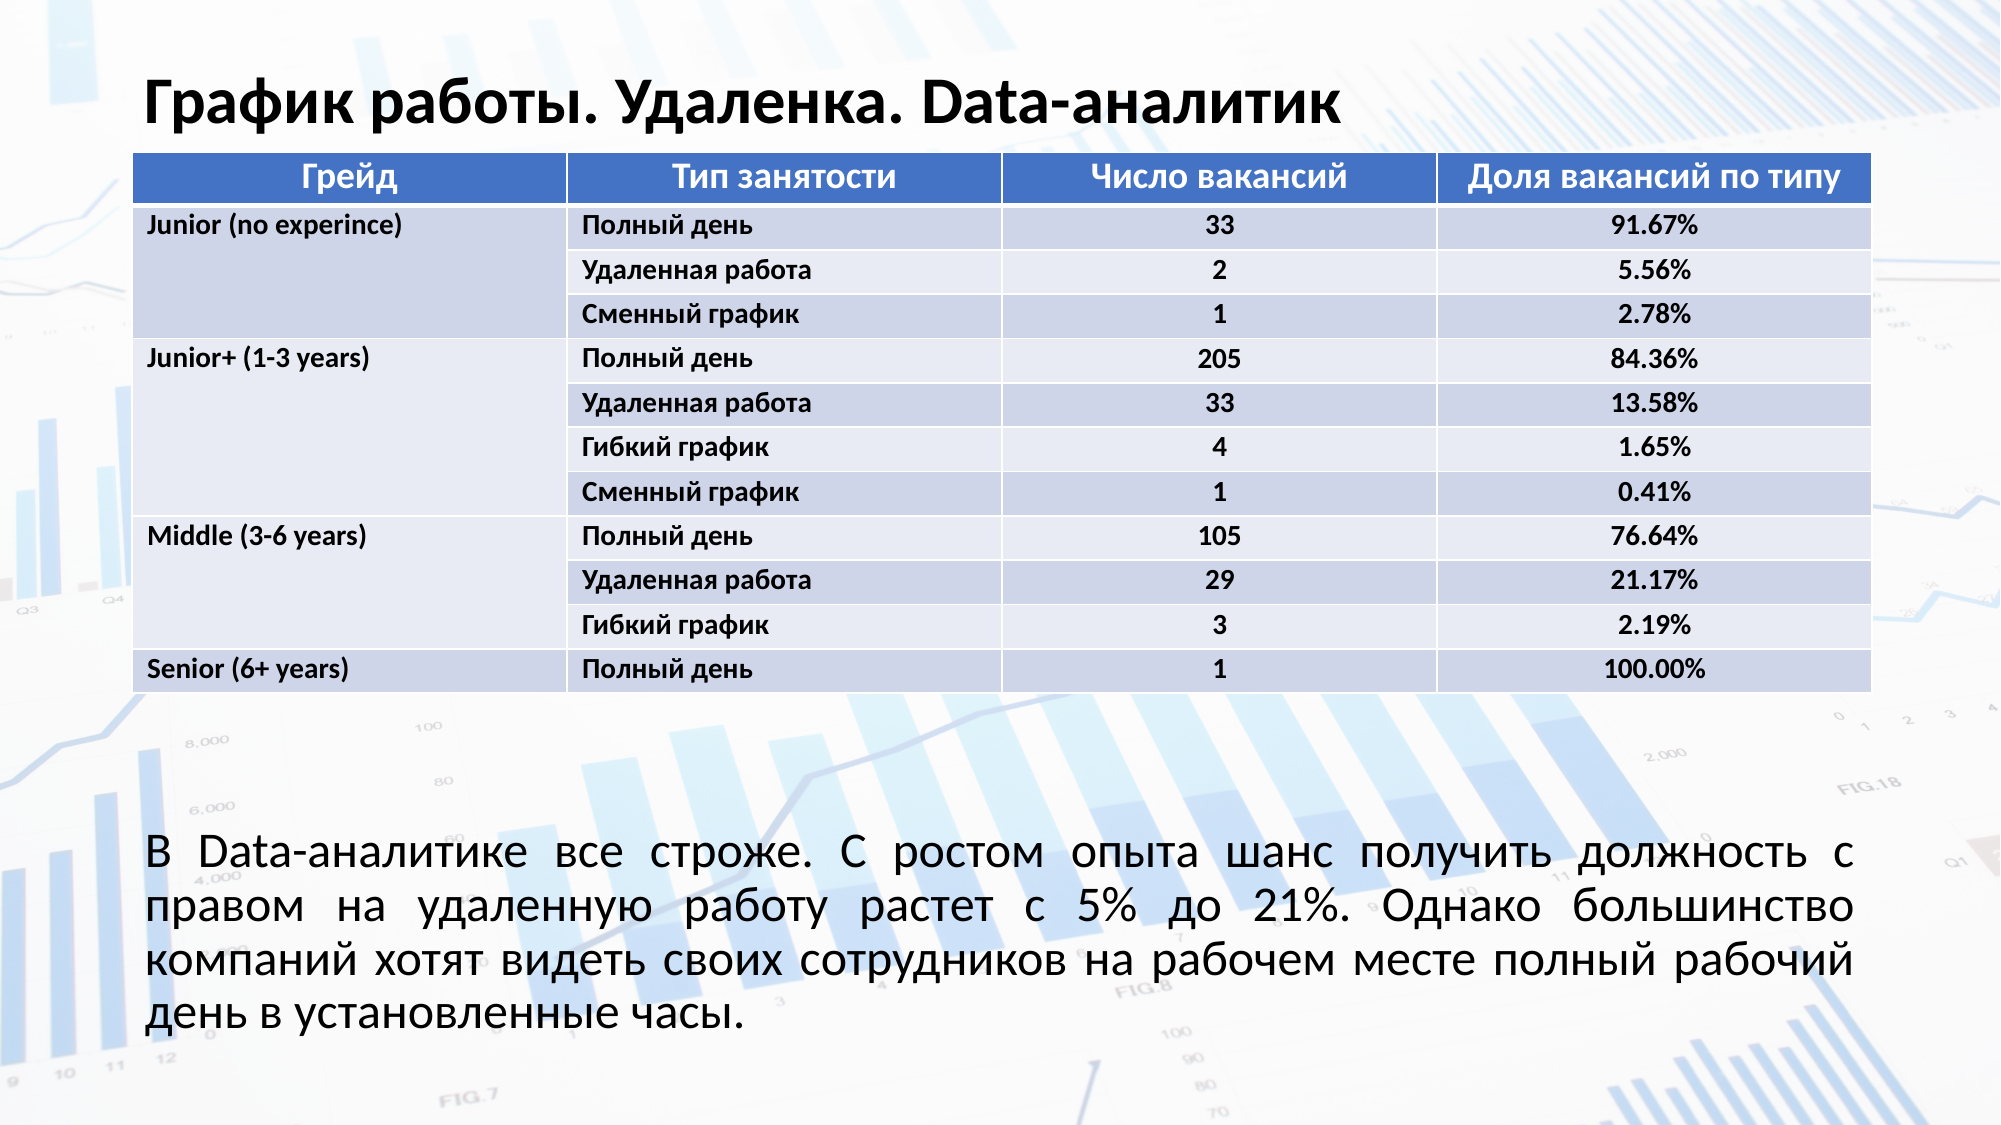

График работы. Удаленка. Data-аналитик

| Грейд | Тип занятости | Число вакансий | Доля вакансий по типу |
| --- | --- | --- | --- |
| Junior (no experince) | Полный день | 33 | 91.67% |
|  | Удаленная работа | 2 | 5.56% |
|  | Сменный график | 1 | 2.78% |
| Junior+ (1-3 years) | Полный день | 205 | 84.36% |
|  | Удаленная работа | 33 | 13.58% |
|  | Гибкий график | 4 | 1.65% |
|  | Сменный график | 1 | 0.41% |
| Middle (3-6 years) | Полный день | 105 | 76.64% |
|  | Удаленная работа | 29 | 21.17% |
|  | Гибкий график | 3 | 2.19% |
| Senior (6+ years) | Полный день | 1 | 100.00% |

В Data-аналитике все строже. C ростом опыта шанс получить должность с правом на удаленную работу растет с 5% до 21%. Однако большинство компаний хотят видеть своих сотрудников на рабочем месте полный рабочий день в установленные часы.